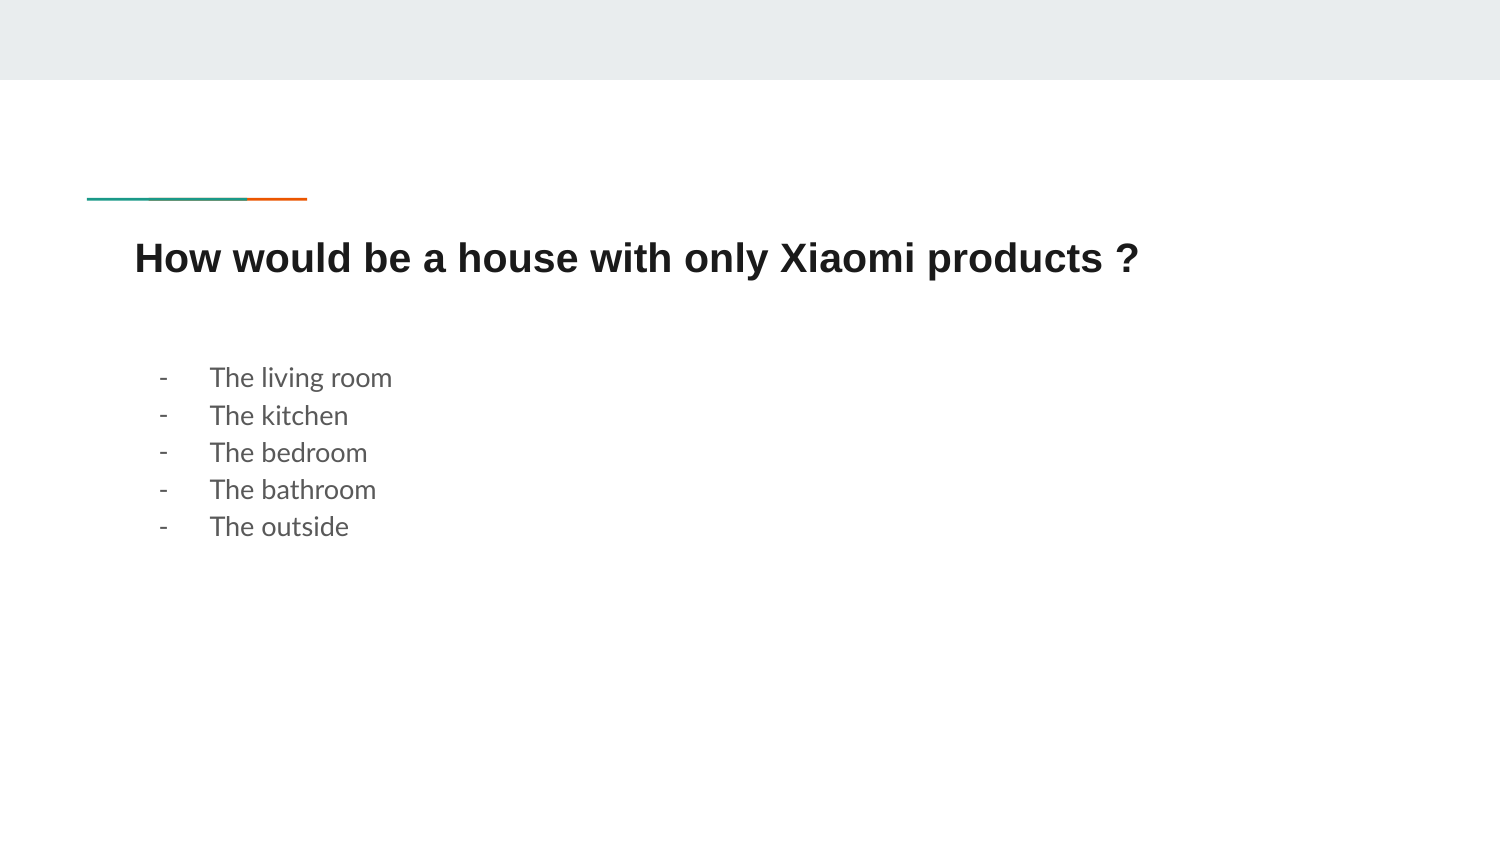

# How would be a house with only Xiaomi products ?
The living room
The kitchen
The bedroom
The bathroom
The outside